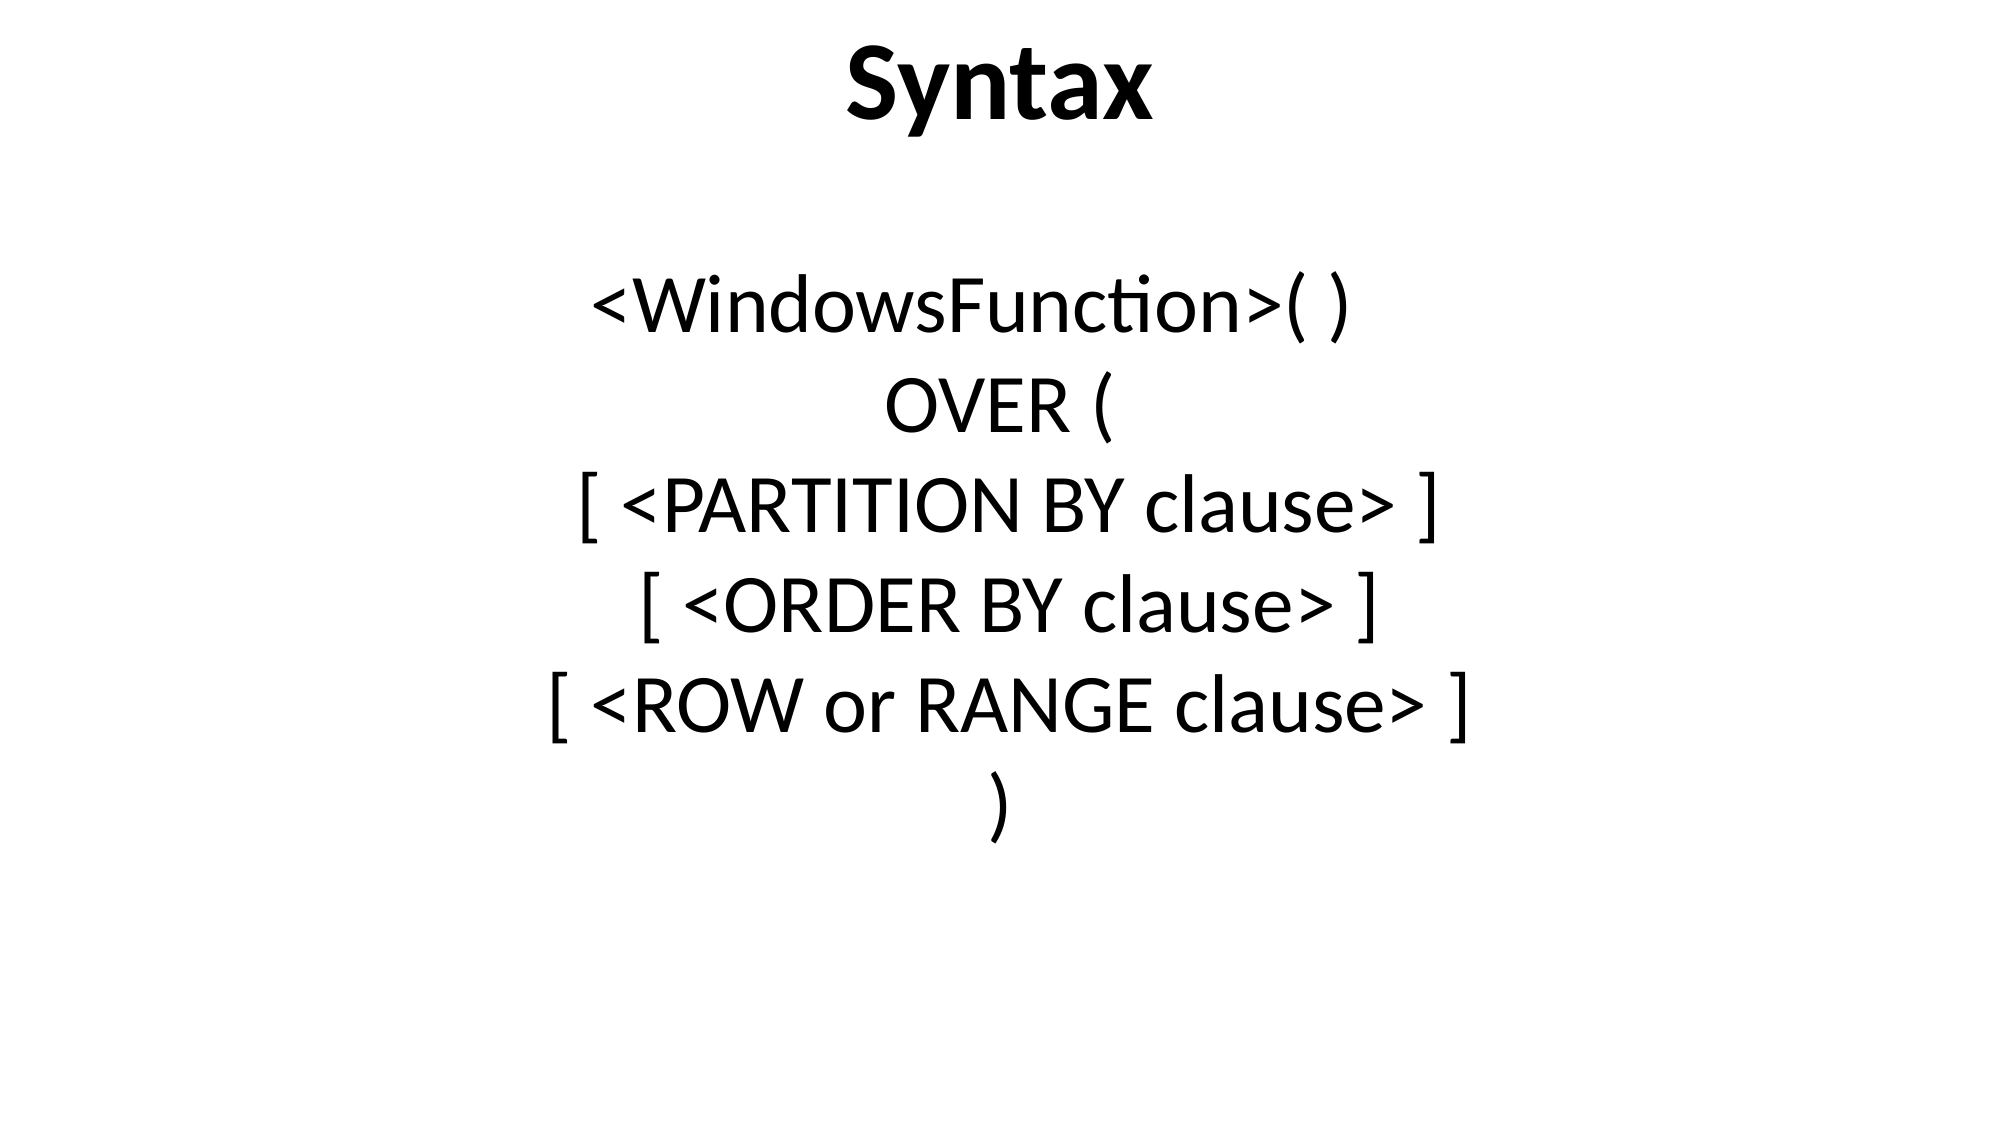

Syntax
<WindowsFunction>( )
OVER (
 [ <PARTITION BY clause> ]
 [ <ORDER BY clause> ]
 [ <ROW or RANGE clause> ]
 )